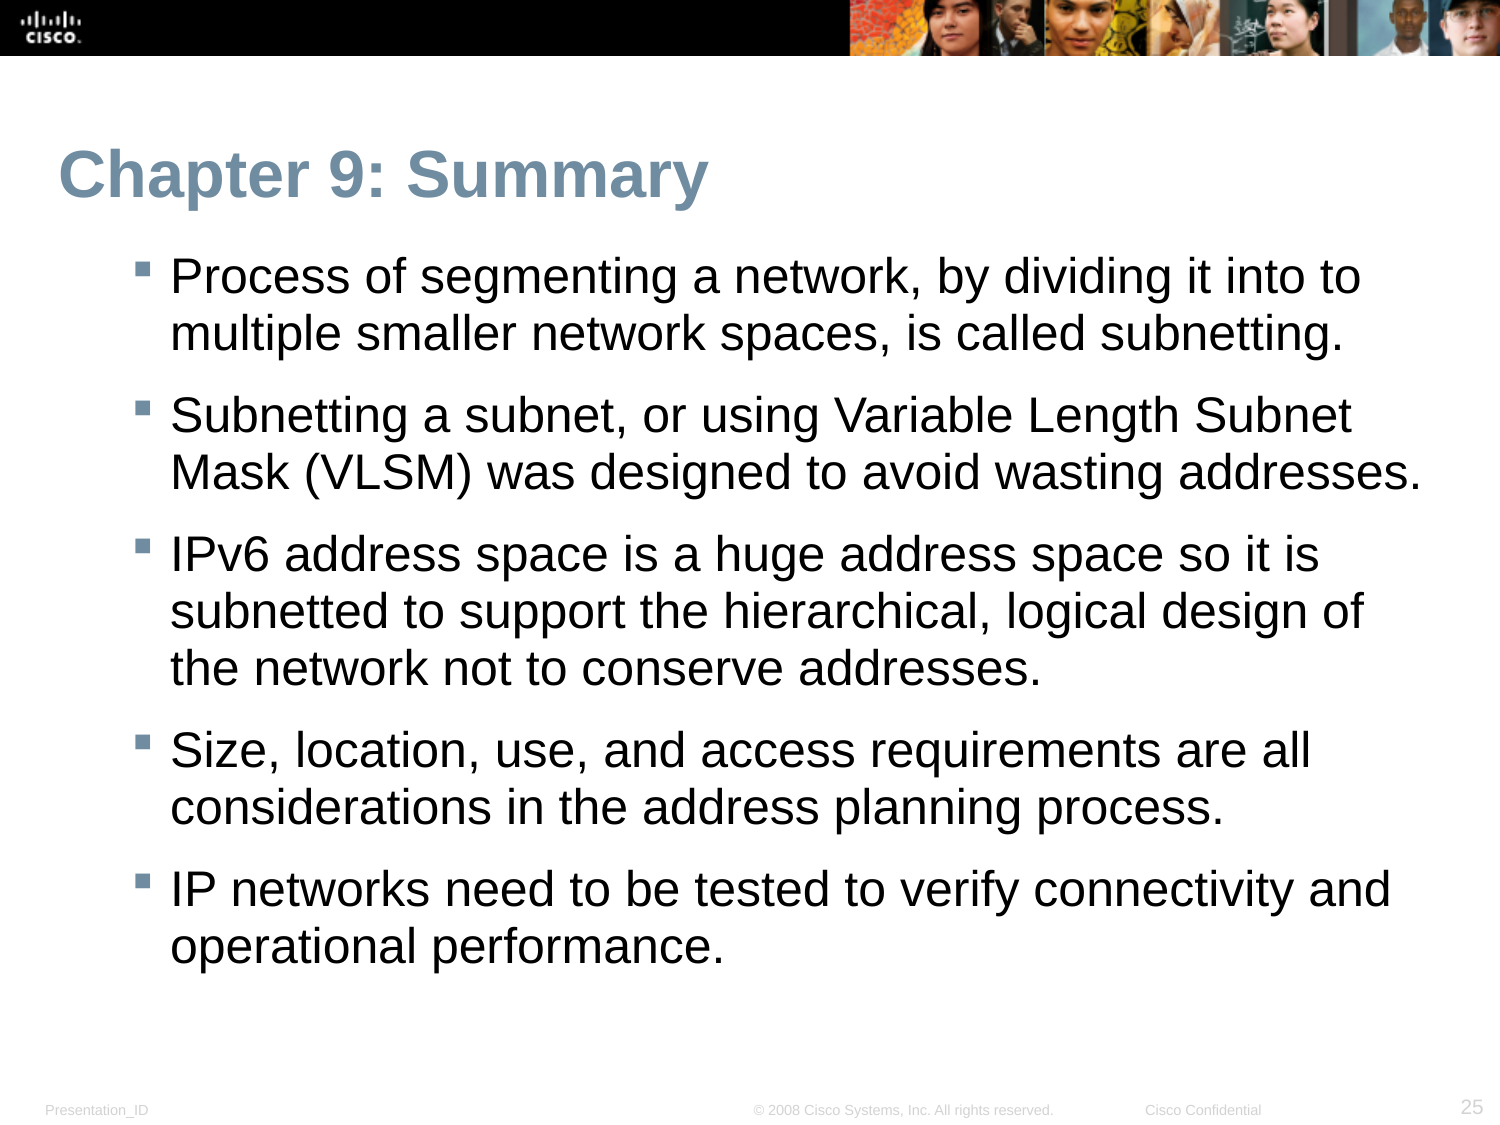

# Chapter 9: Summary
Process of segmenting a network, by dividing it into to multiple smaller network spaces, is called subnetting.
Subnetting a subnet, or using Variable Length Subnet Mask (VLSM) was designed to avoid wasting addresses.
IPv6 address space is a huge address space so it is subnetted to support the hierarchical, logical design of the network not to conserve addresses.
Size, location, use, and access requirements are all considerations in the address planning process.
IP networks need to be tested to verify connectivity and operational performance.